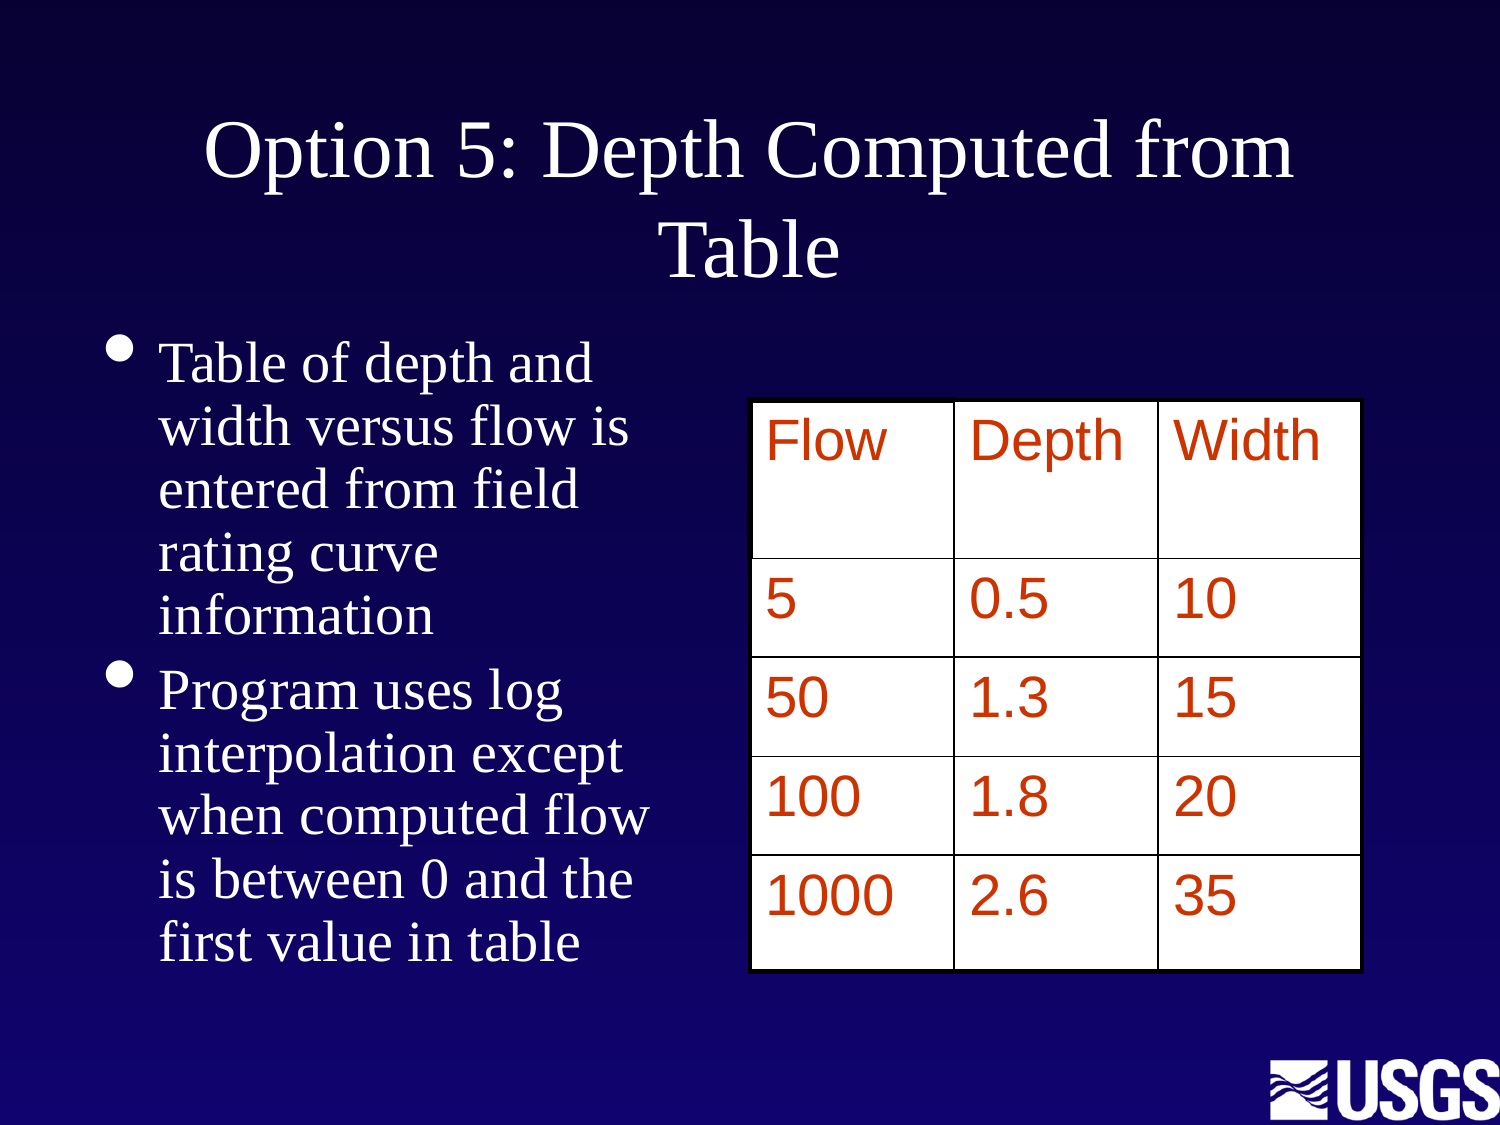

# Option 5: Depth Computed from Table
Table of depth and width versus flow is entered from field rating curve information
Program uses log interpolation except when computed flow is between 0 and the first value in table
| Flow | Depth | Width |
| --- | --- | --- |
| 5 | 0.5 | 10 |
| 50 | 1.3 | 15 |
| 100 | 1.8 | 20 |
| 1000 | 2.6 | 35 |